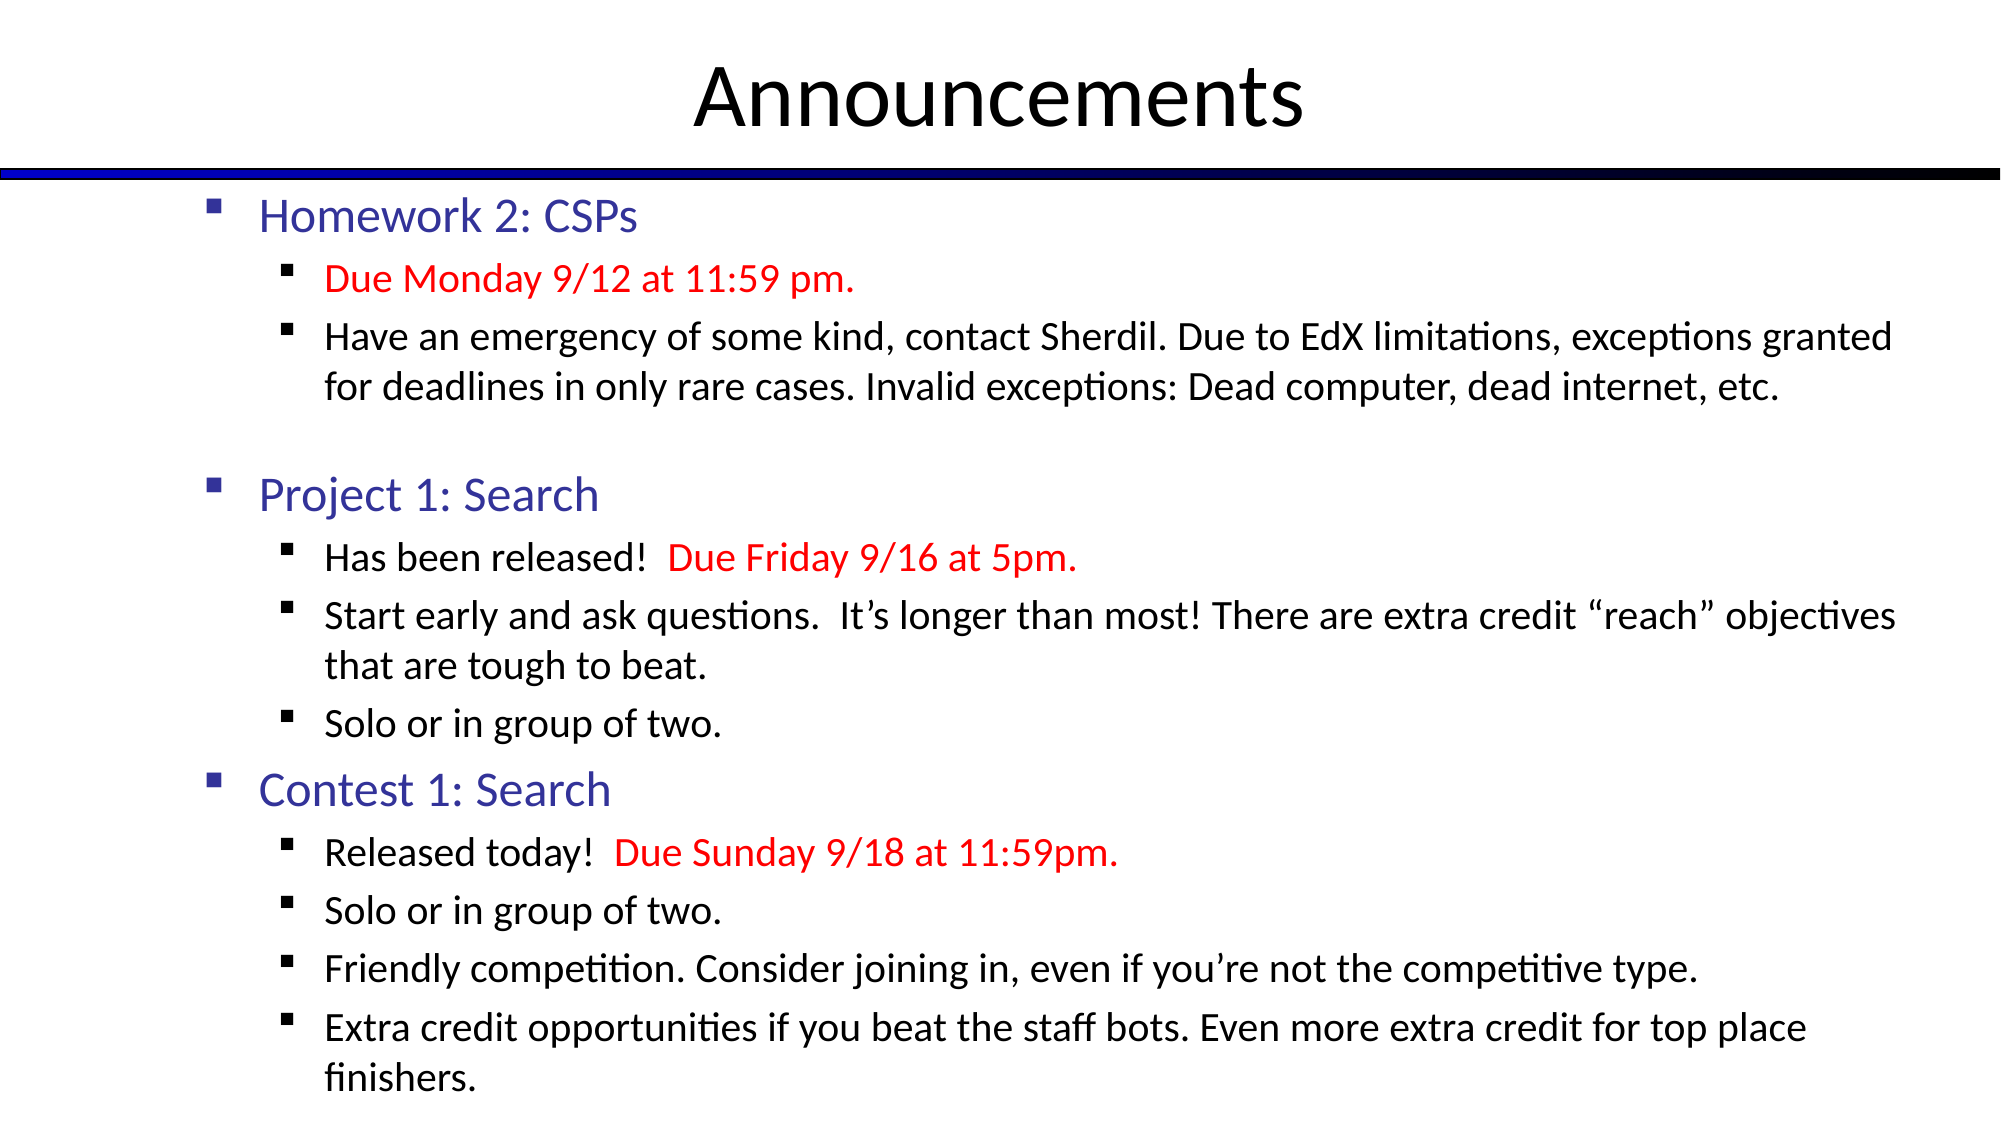

# Announcements
Homework 2: CSPs
Due Monday 9/12 at 11:59 pm.
Have an emergency of some kind, contact Sherdil. Due to EdX limitations, exceptions granted for deadlines in only rare cases. Invalid exceptions: Dead computer, dead internet, etc.

Project 1: Search
Has been released!  Due Friday 9/16 at 5pm.
Start early and ask questions.  It’s longer than most! There are extra credit “reach” objectives that are tough to beat.
Solo or in group of two.
Contest 1: Search
Released today!  Due Sunday 9/18 at 11:59pm.
Solo or in group of two.
Friendly competition. Consider joining in, even if you’re not the competitive type.
Extra credit opportunities if you beat the staff bots. Even more extra credit for top place finishers.